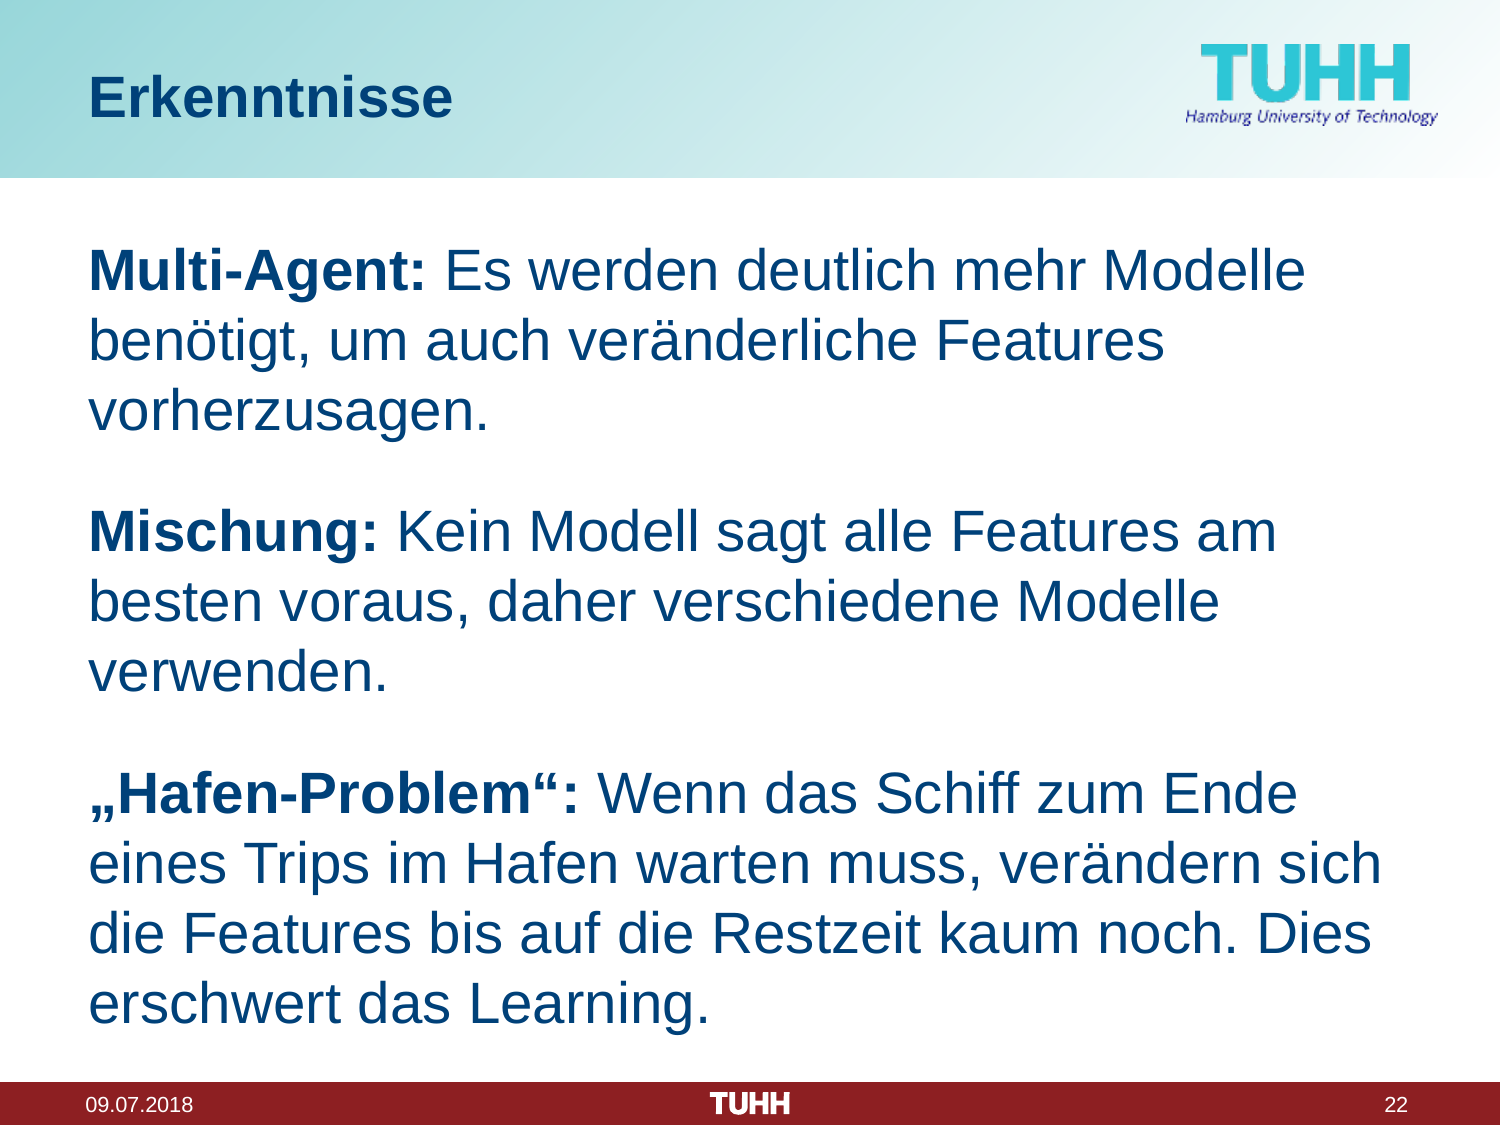

Erkenntnisse
Multi-Agent: Es werden deutlich mehr Modelle benötigt, um auch veränderliche Features vorherzusagen.
.
Mischung: Kein Modell sagt alle Features am besten voraus, daher verschiedene Modelle verwenden.
.
„Hafen-Problem“: Wenn das Schiff zum Ende eines Trips im Hafen warten muss, verändern sich die Features bis auf die Restzeit kaum noch. Dies erschwert das Learning.